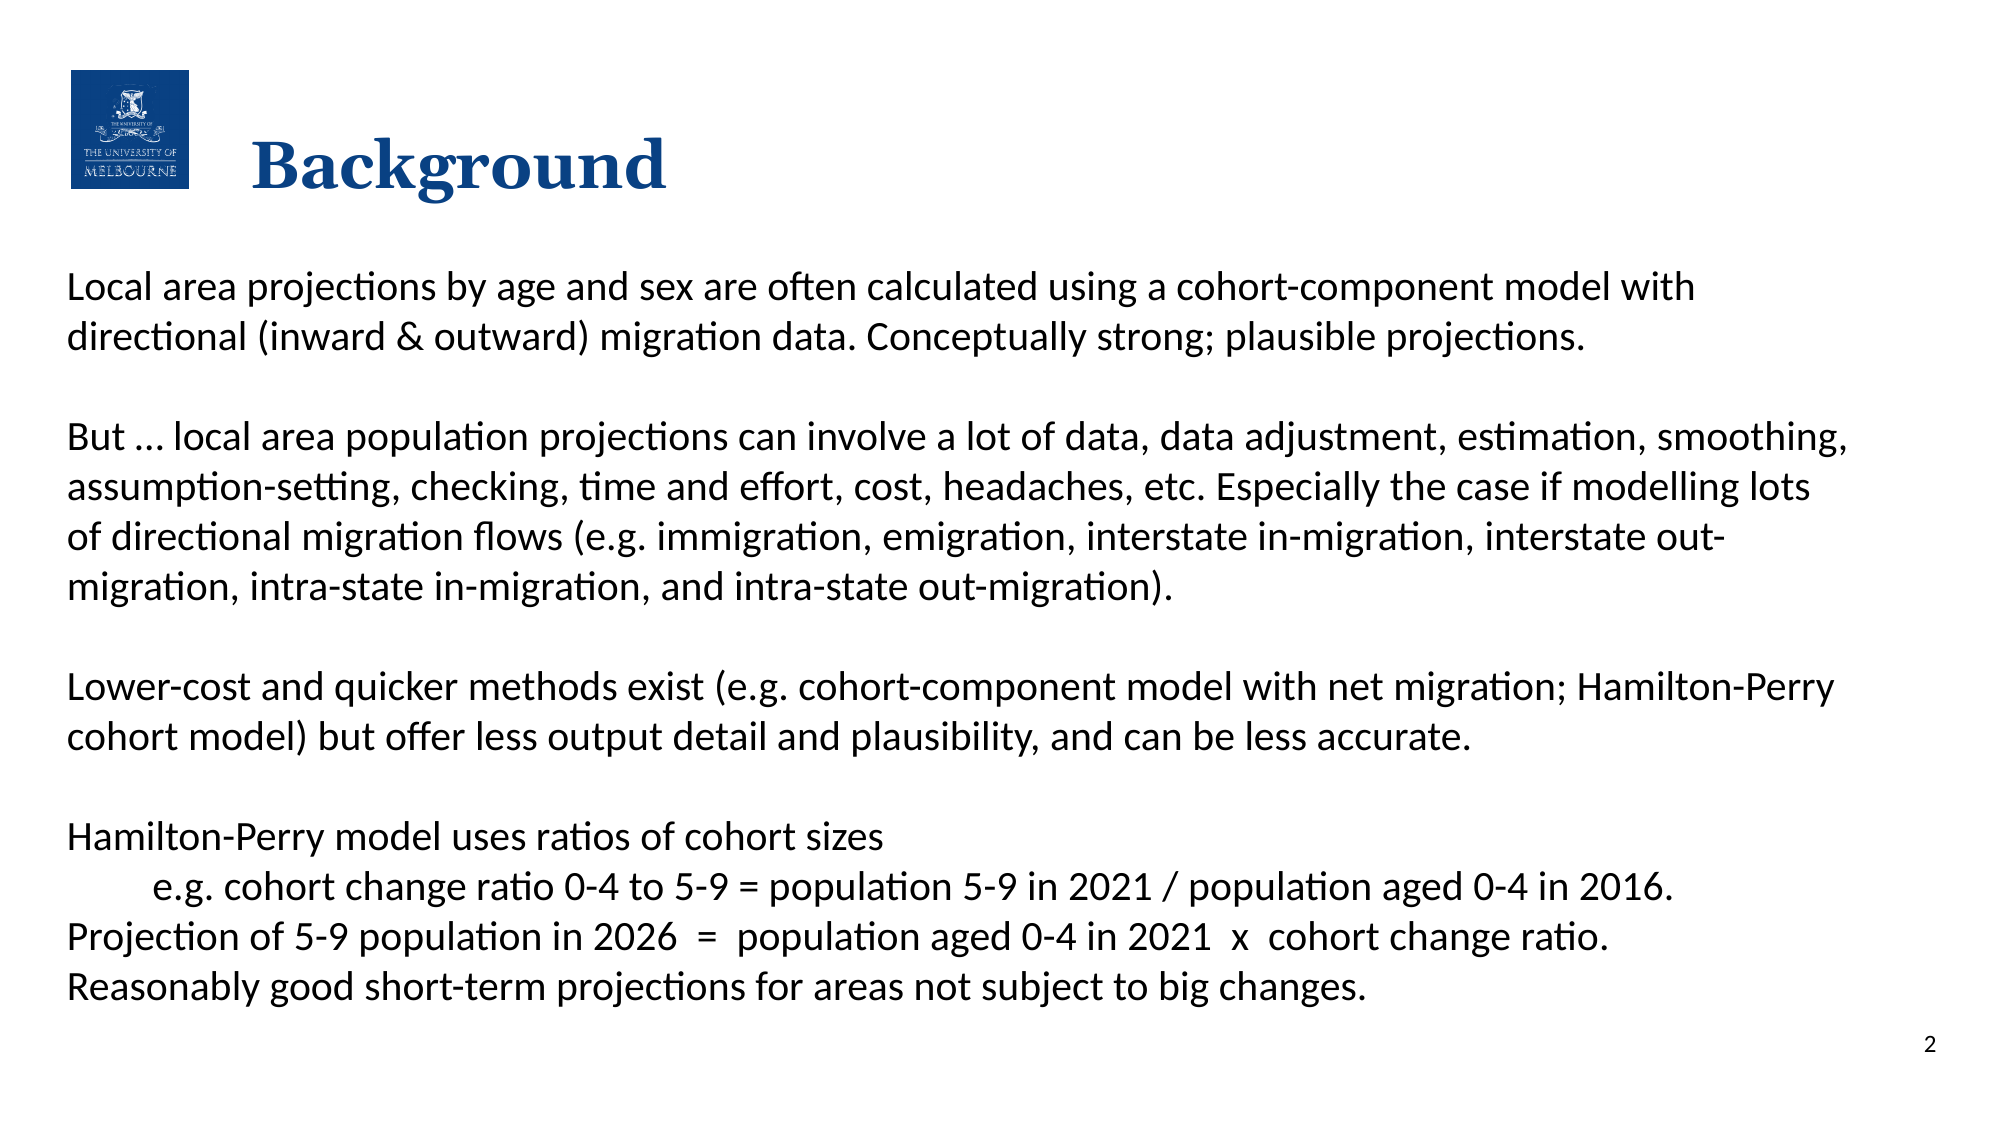

# Background
Local area projections by age and sex are often calculated using a cohort-component model with directional (inward & outward) migration data. Conceptually strong; plausible projections.

But … local area population projections can involve a lot of data, data adjustment, estimation, smoothing, assumption-setting, checking, time and effort, cost, headaches, etc. Especially the case if modelling lots of directional migration flows (e.g. immigration, emigration, interstate in-migration, interstate out-migration, intra-state in-migration, and intra-state out-migration).

Lower-cost and quicker methods exist (e.g. cohort-component model with net migration; Hamilton-Perry cohort model) but offer less output detail and plausibility, and can be less accurate.

Hamilton-Perry model uses ratios of cohort sizes
         e.g. cohort change ratio 0-4 to 5-9 = population 5-9 in 2021 / population aged 0-4 in 2016.
Projection of 5-9 population in 2026  =  population aged 0-4 in 2021  x  cohort change ratio.
Reasonably good short-term projections for areas not subject to big changes.
2